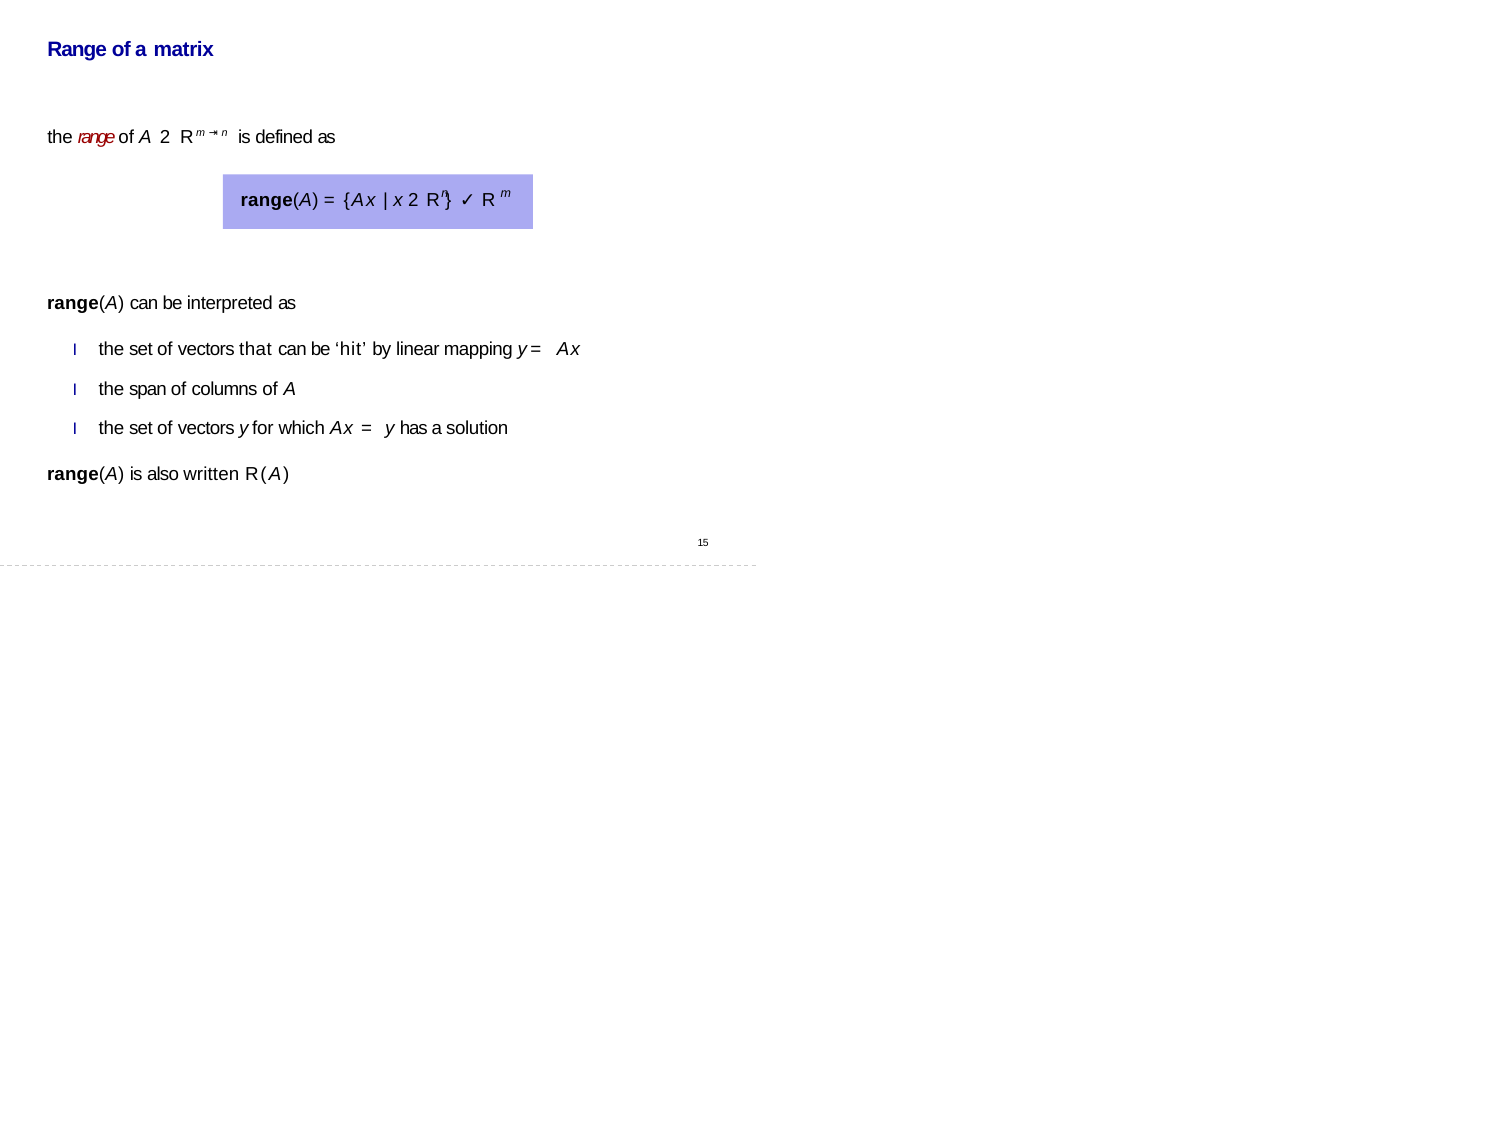

# Range of a matrix
the range of A 2 Rm⇥n is defined as

n
m
range(A) = {Ax | x 2 R } ✓ R
range(A) can be interpreted as

I the set of vectors that can be ‘hit’ by linear mapping y = Ax
I the span of columns of A
I the set of vectors y for which Ax = y has a solution

range(A) is also written R(A)
15